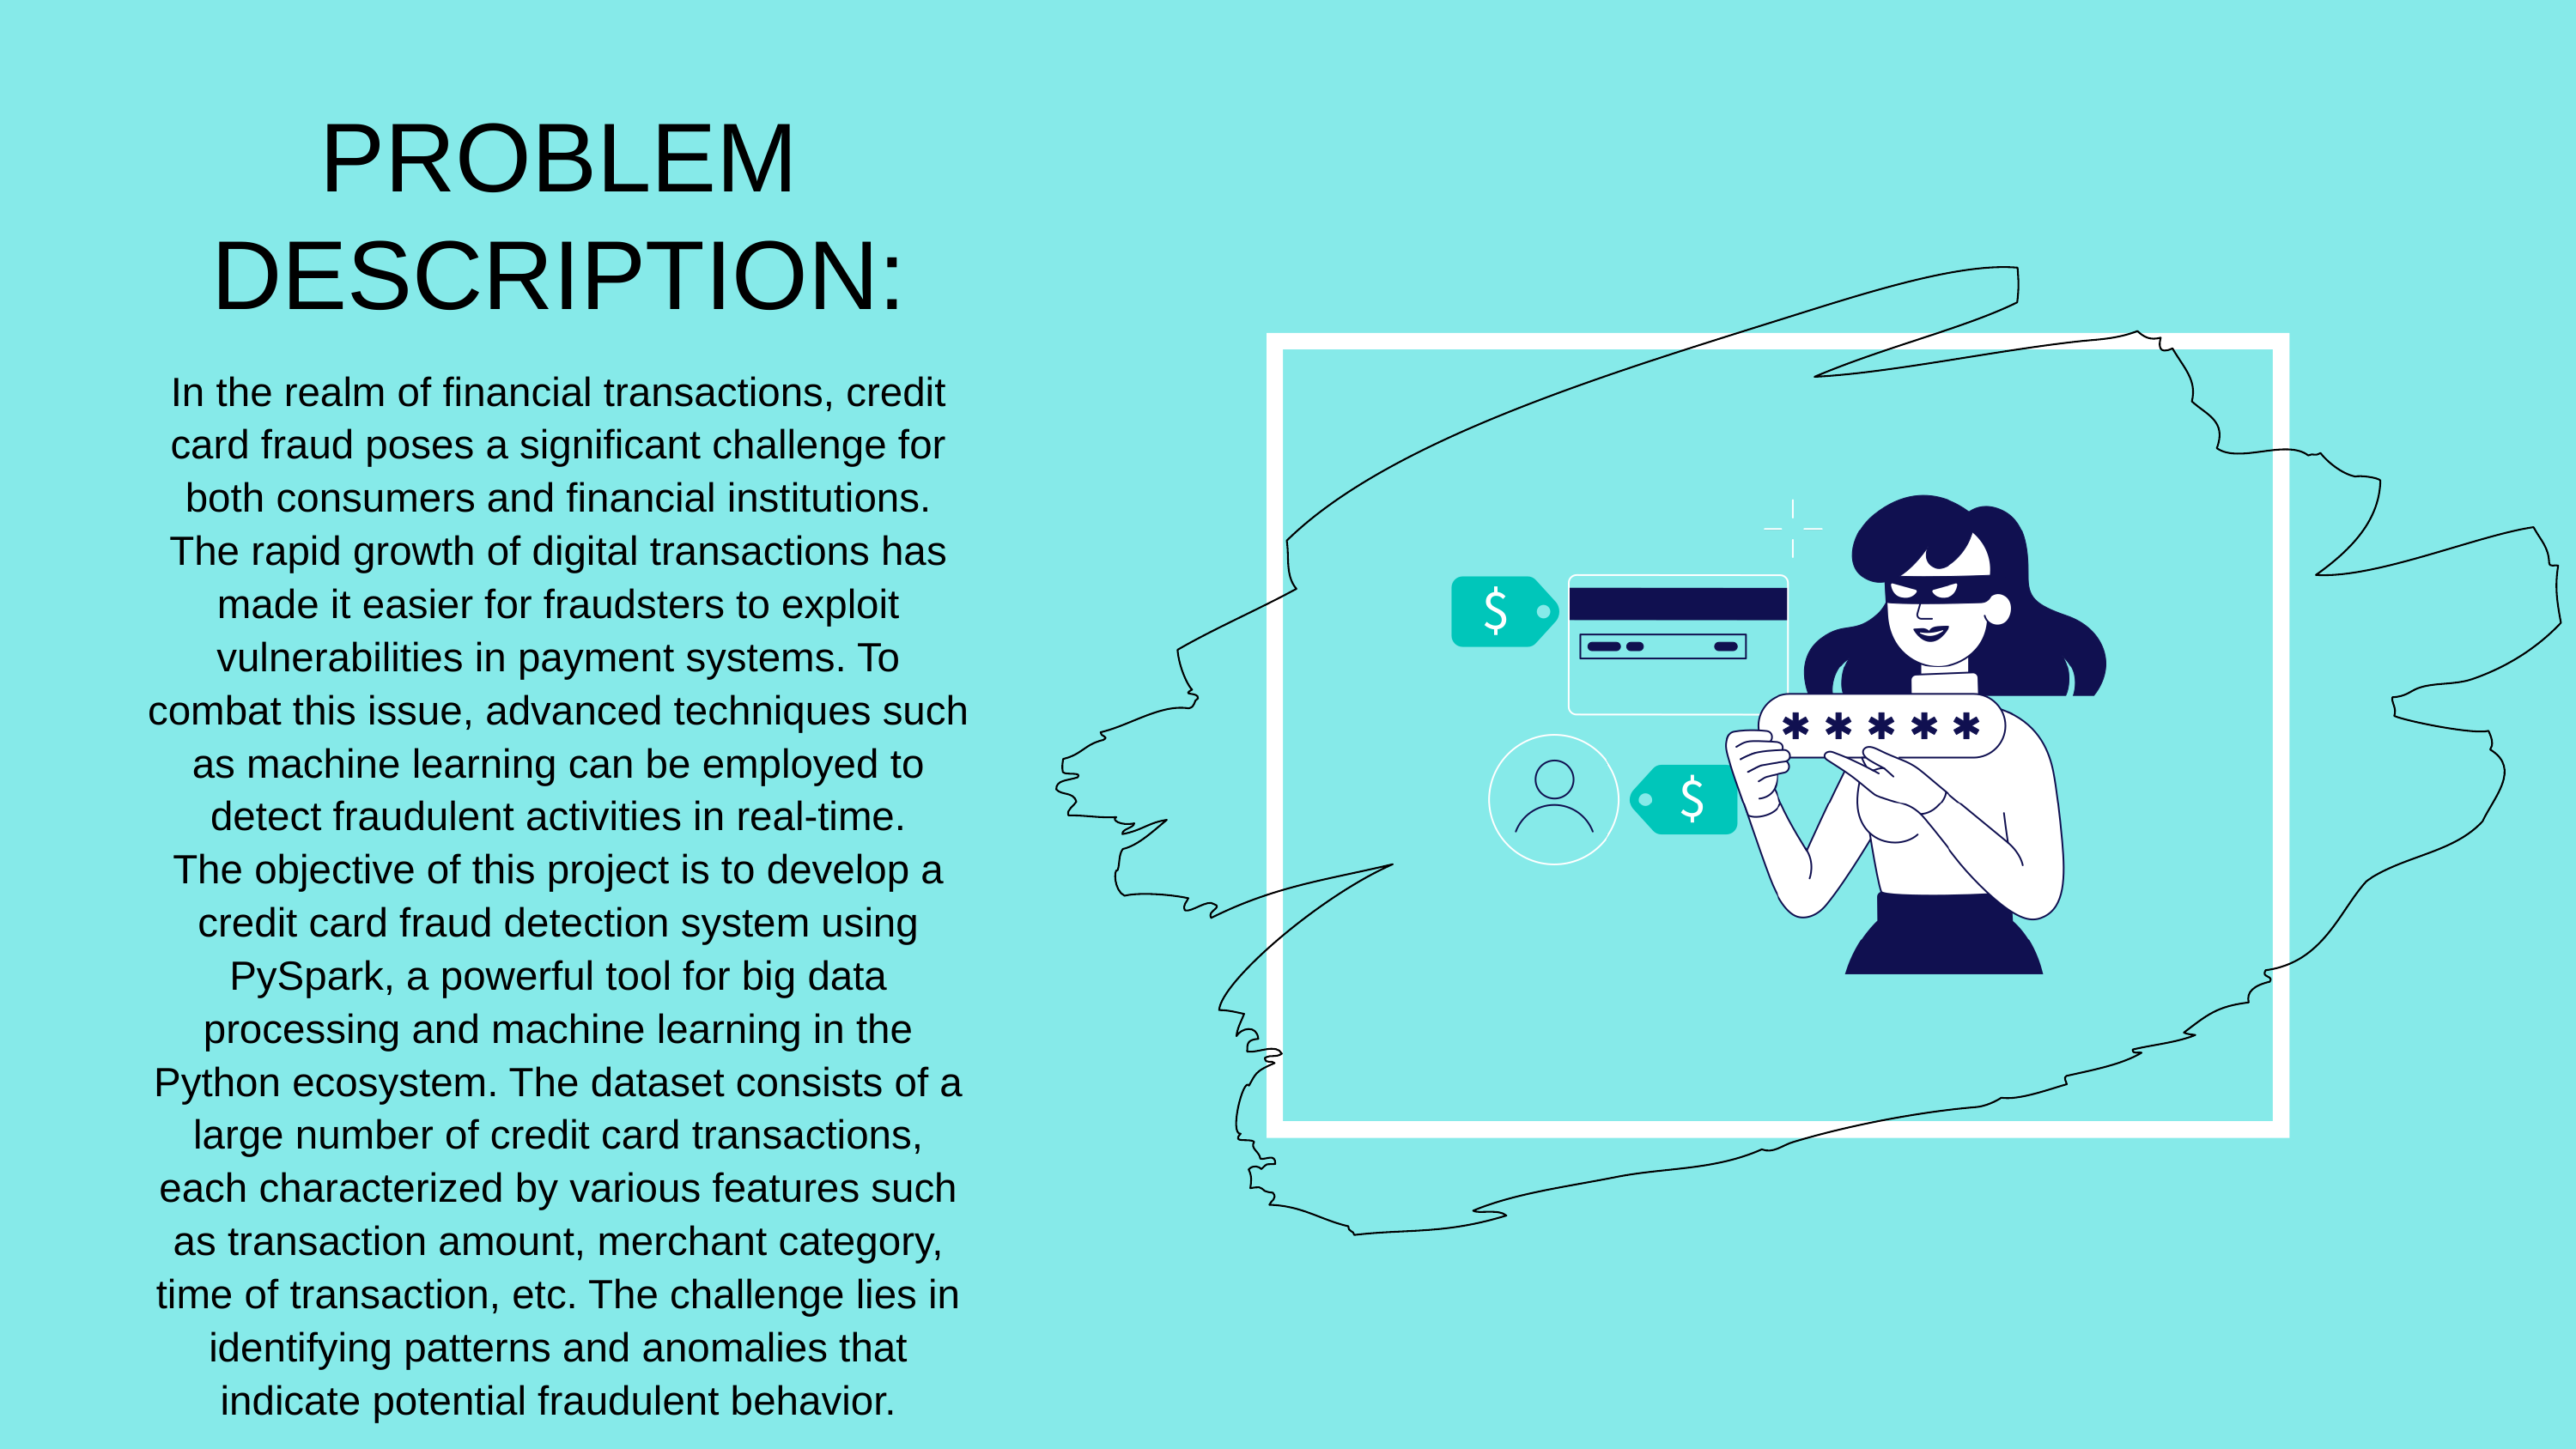

PROBLEM DESCRIPTION:
In the realm of financial transactions, credit card fraud poses a significant challenge for both consumers and financial institutions. The rapid growth of digital transactions has made it easier for fraudsters to exploit vulnerabilities in payment systems. To combat this issue, advanced techniques such as machine learning can be employed to detect fraudulent activities in real-time.
The objective of this project is to develop a credit card fraud detection system using PySpark, a powerful tool for big data processing and machine learning in the Python ecosystem. The dataset consists of a large number of credit card transactions, each characterized by various features such as transaction amount, merchant category, time of transaction, etc. The challenge lies in identifying patterns and anomalies that indicate potential fraudulent behavior.